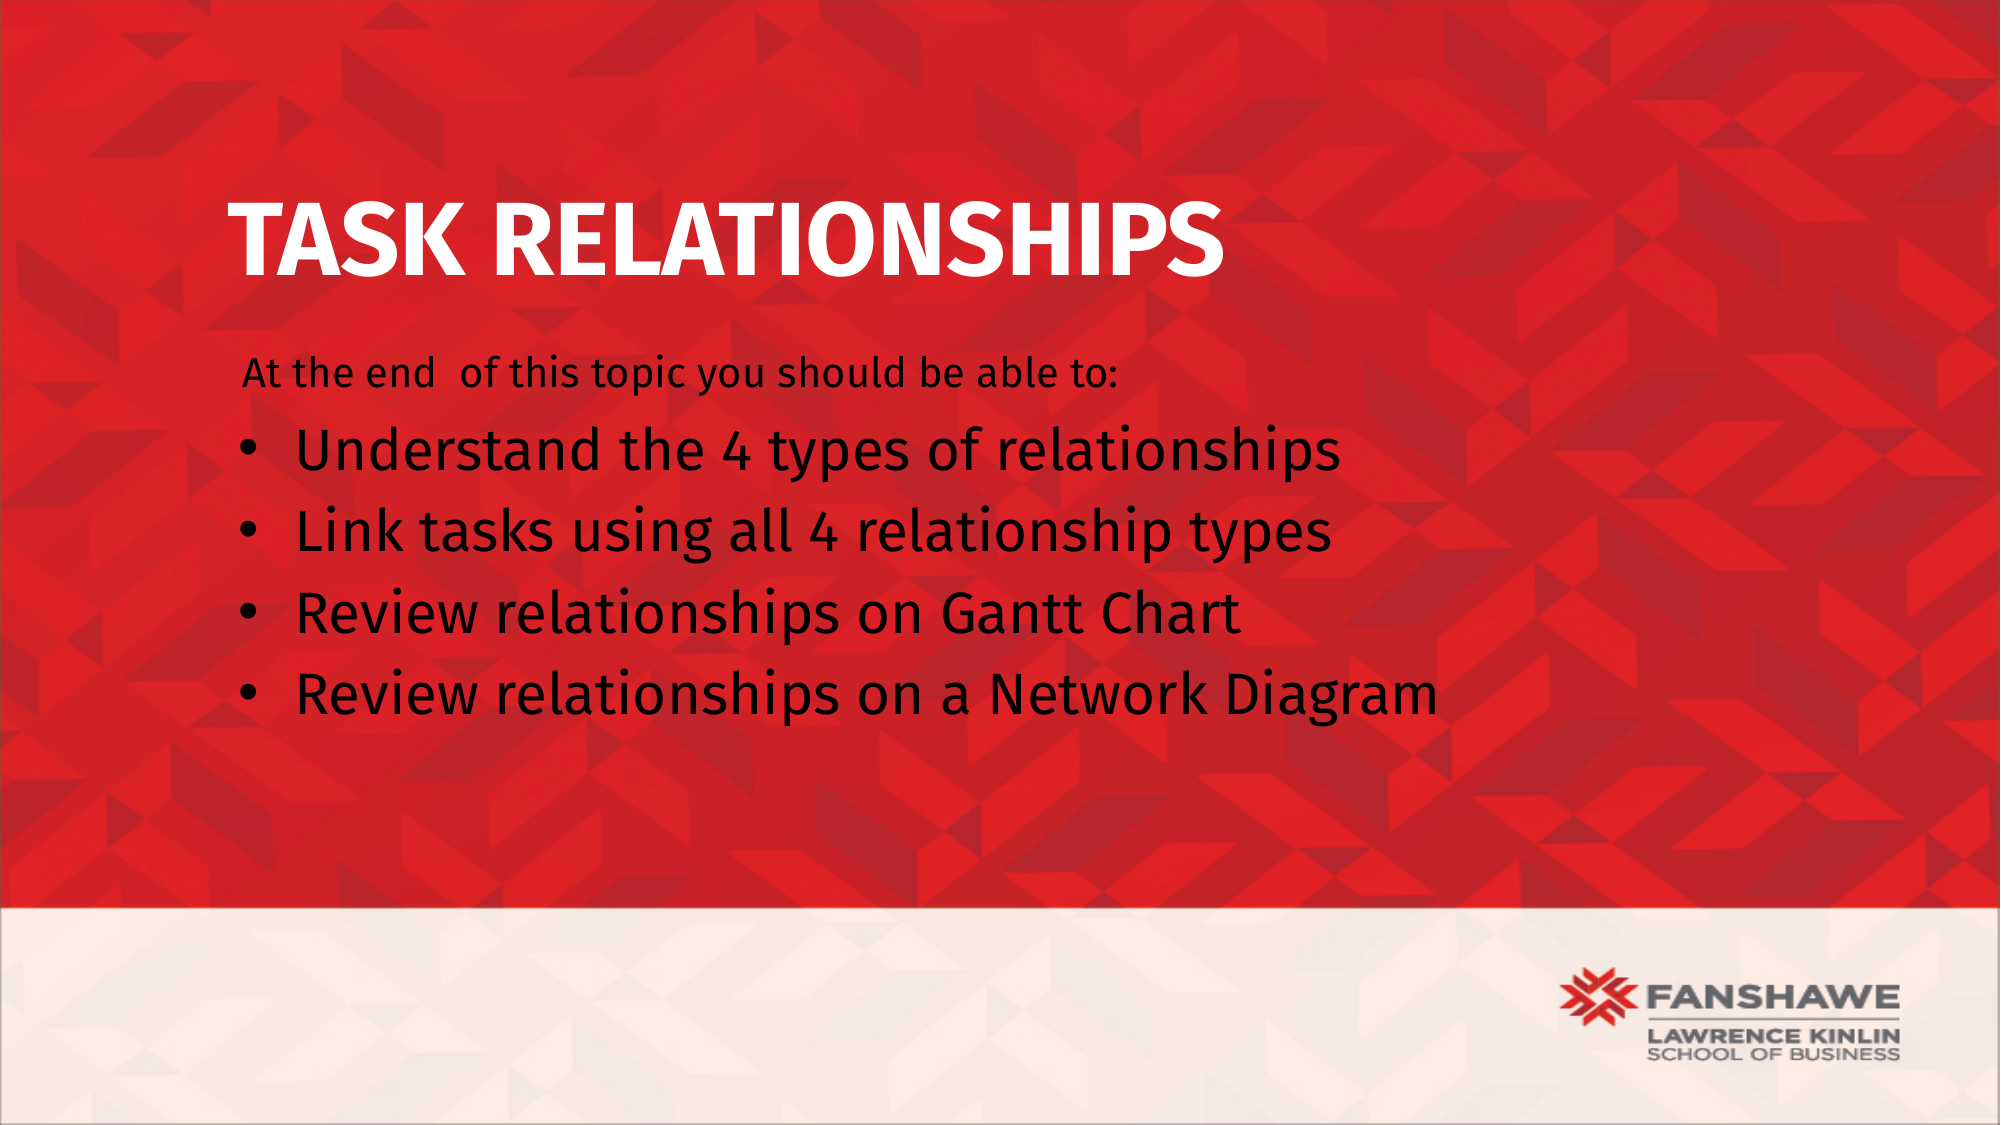

# Task Relationships
Understand the 4 types of relationships
Link tasks using all 4 relationship types
Review relationships on Gantt Chart
Review relationships on a Network Diagram